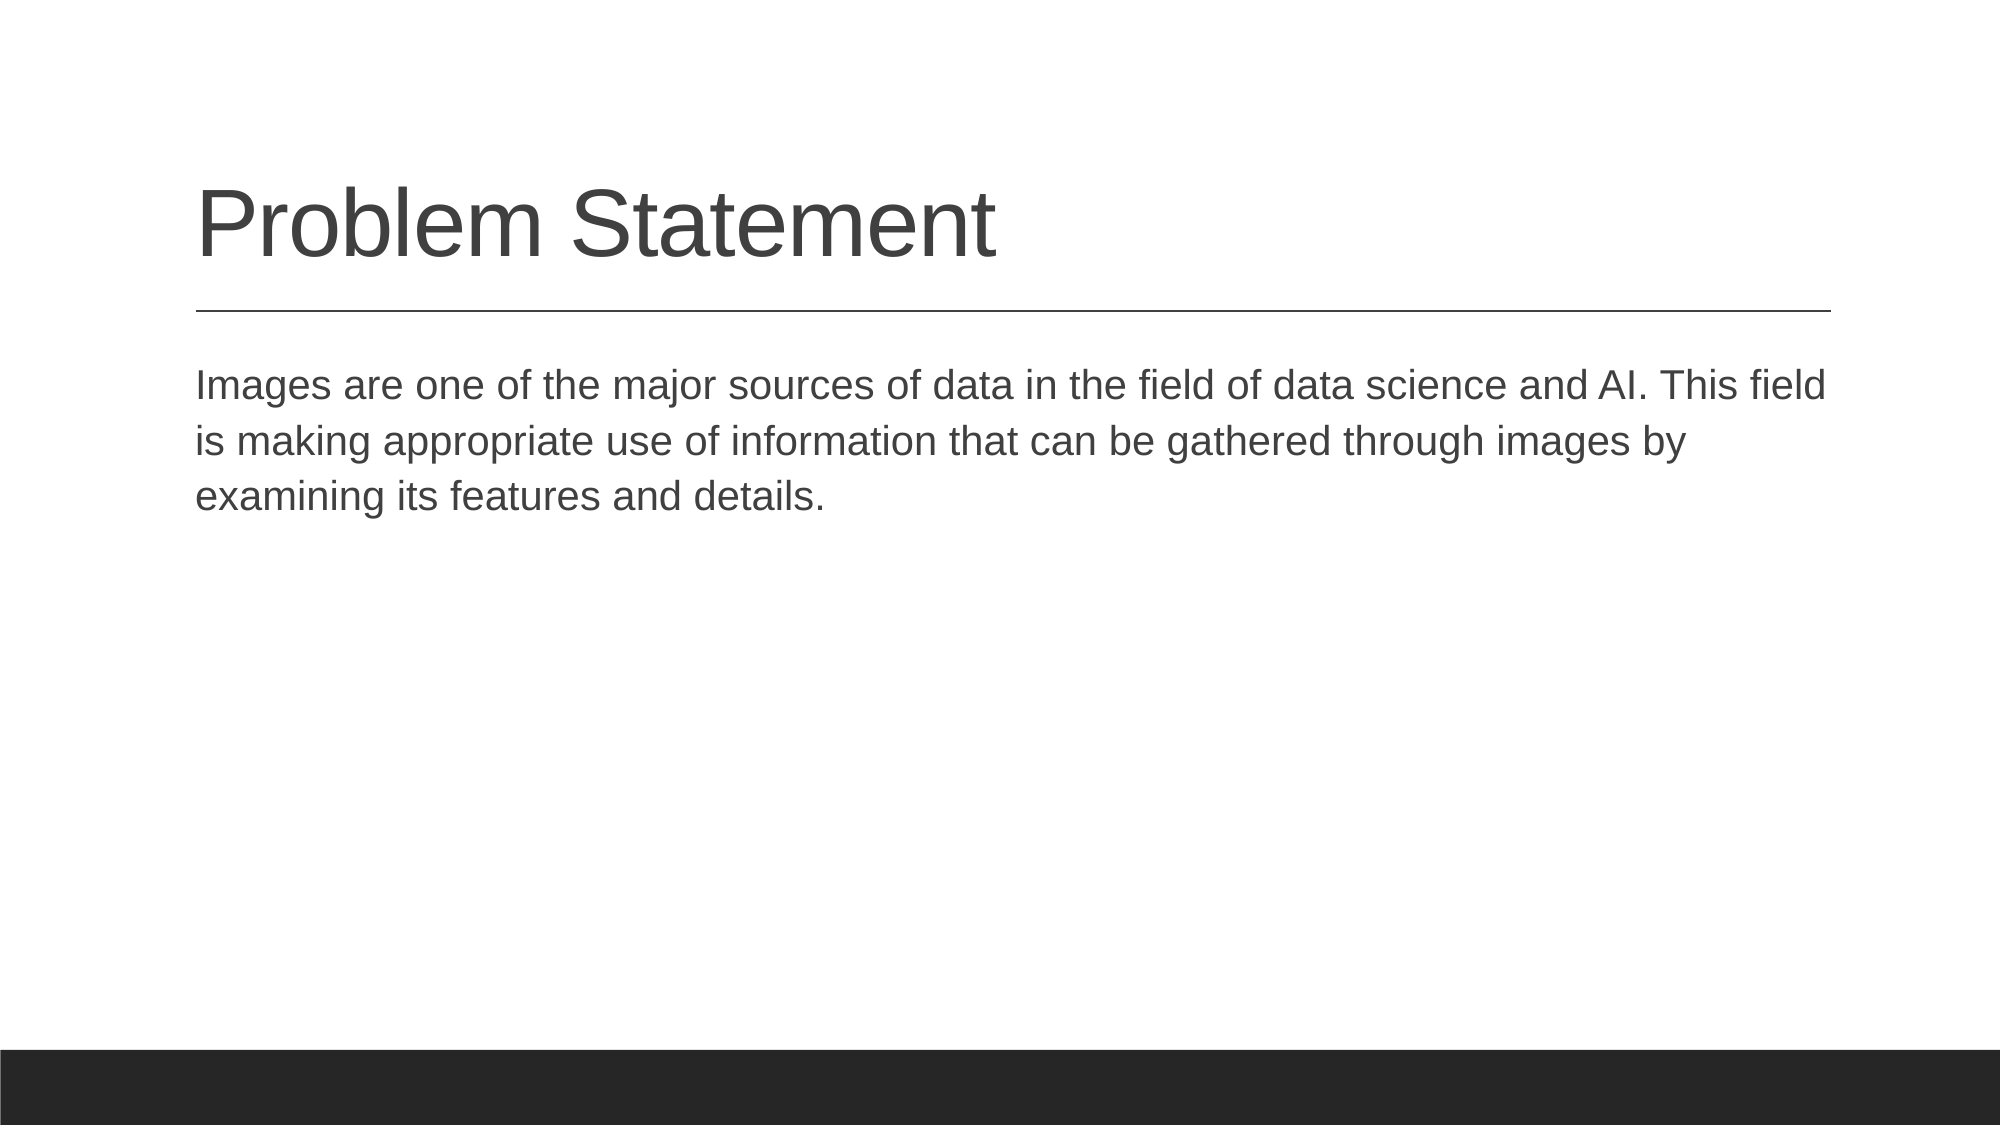

# Problem Statement
Images are one of the major sources of data in the field of data science and AI. This field is making appropriate use of information that can be gathered through images by examining its features and details.